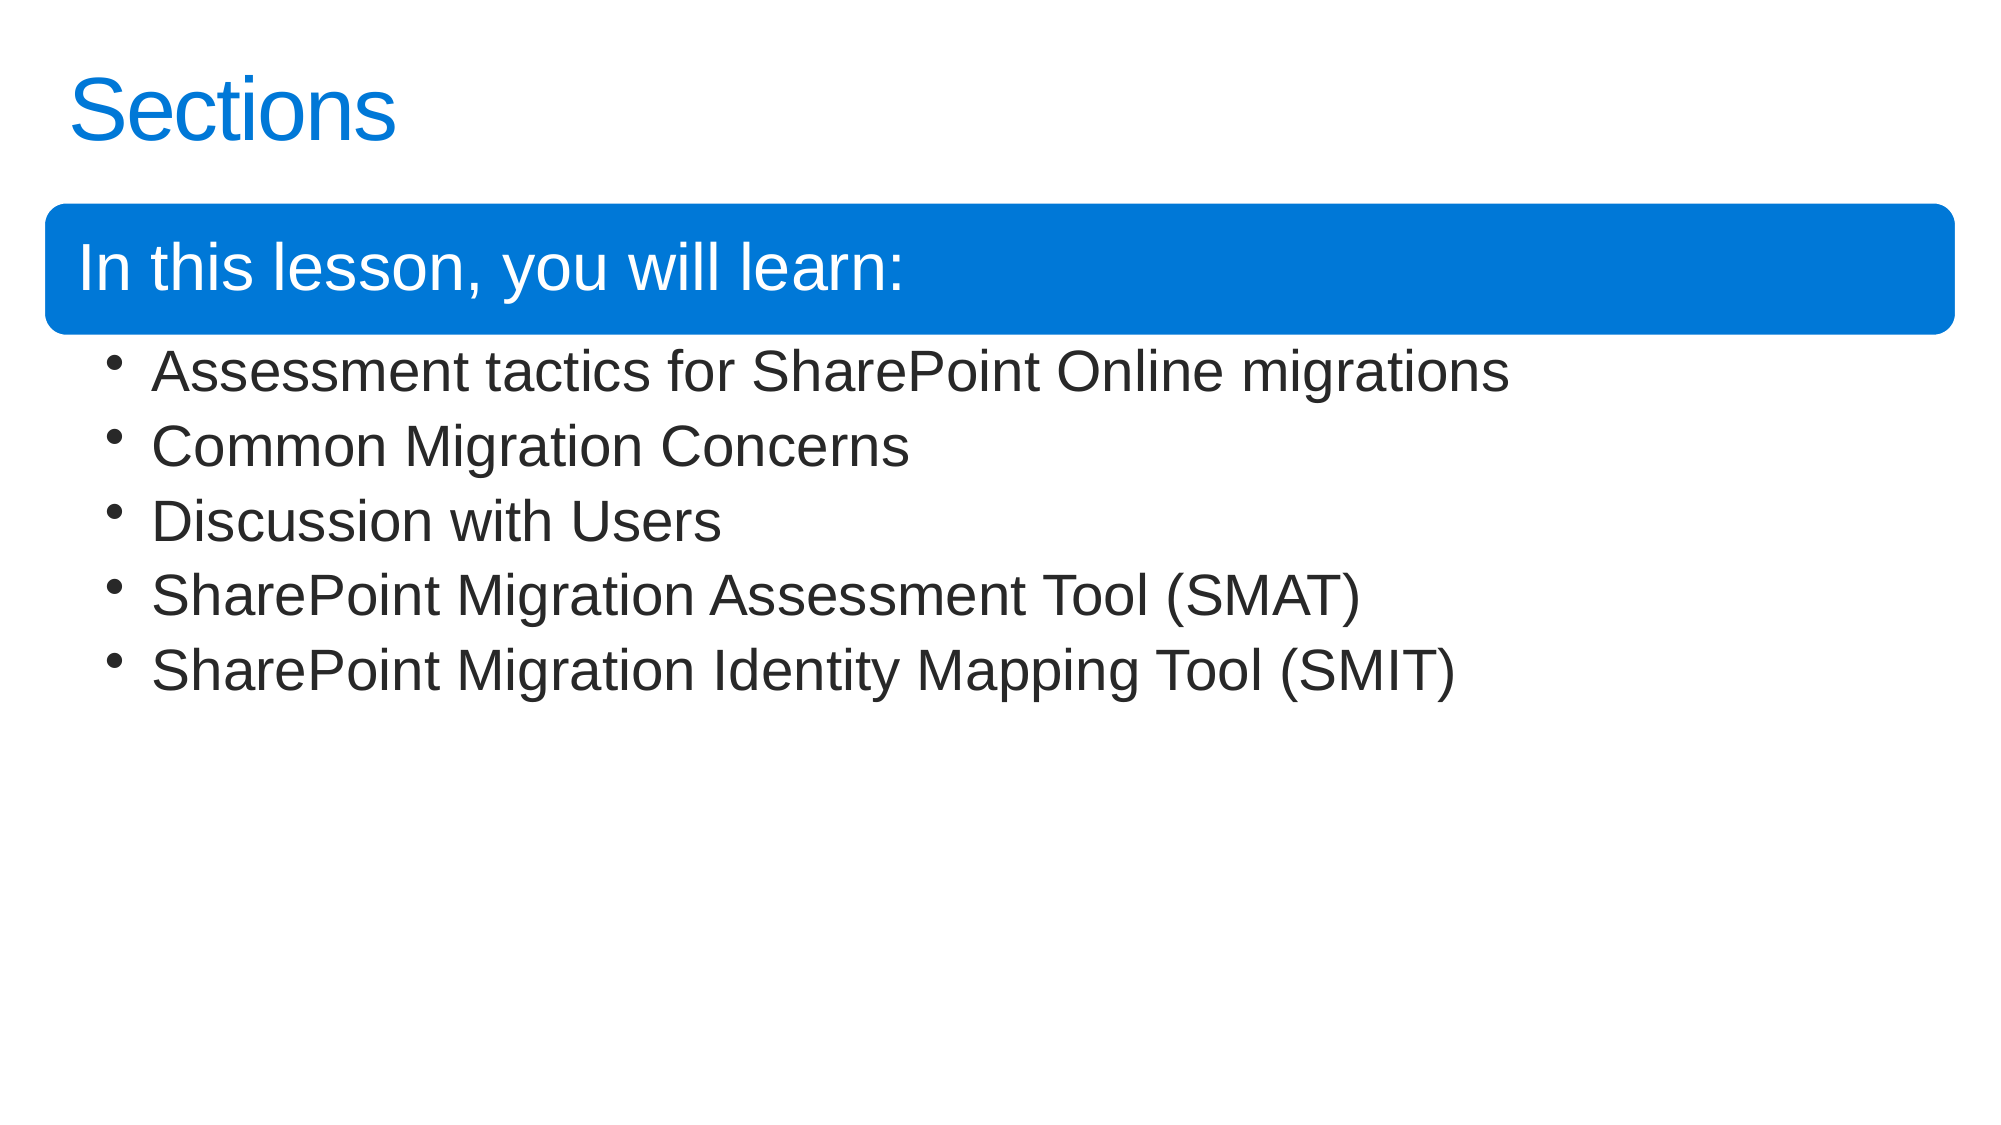

# Sections
In this lesson, you will learn:
Assessment tactics for SharePoint Online migrations
Common Migration Concerns
Discussion with Users
SharePoint Migration Assessment Tool (SMAT)
SharePoint Migration Identity Mapping Tool (SMIT)